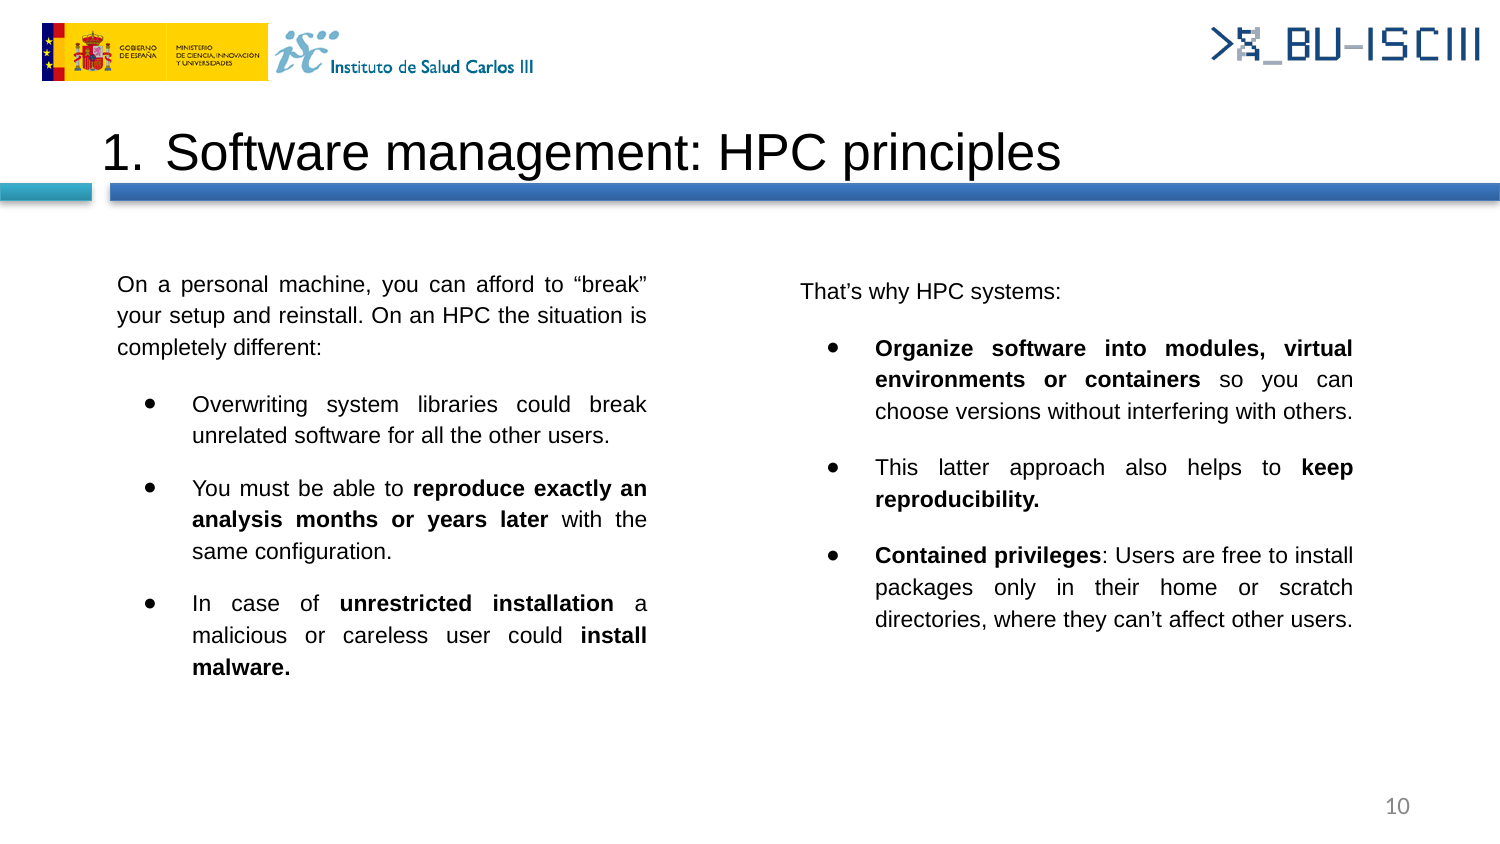

# Software management: HPC principles
On a personal machine, you can afford to “break” your setup and reinstall. On an HPC the situation is completely different:
Overwriting system libraries could break unrelated software for all the other users.
You must be able to reproduce exactly an analysis months or years later with the same configuration.
In case of unrestricted installation a malicious or careless user could install malware.
That’s why HPC systems:
Organize software into modules, virtual environments or containers so you can choose versions without interfering with others.
This latter approach also helps to keep reproducibility.
Contained privileges: Users are free to install packages only in their home or scratch directories, where they can’t affect other users.
10